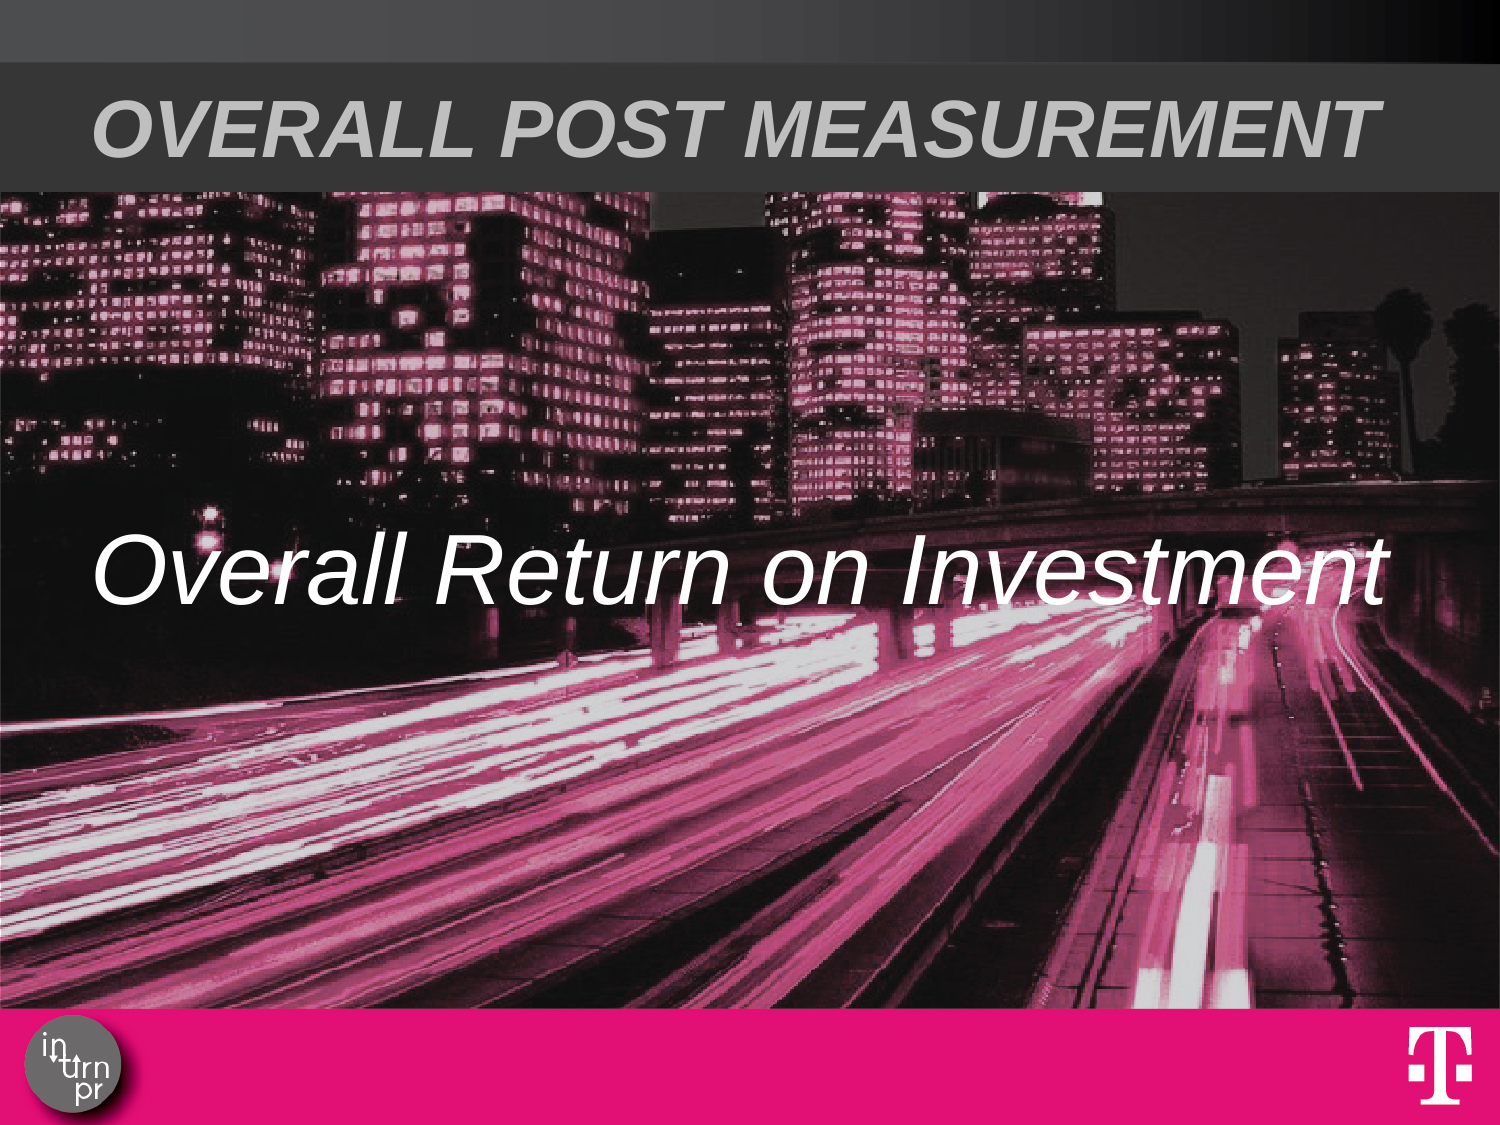

# OVERALL POST MEASUREMENT
Overall Return on Investment